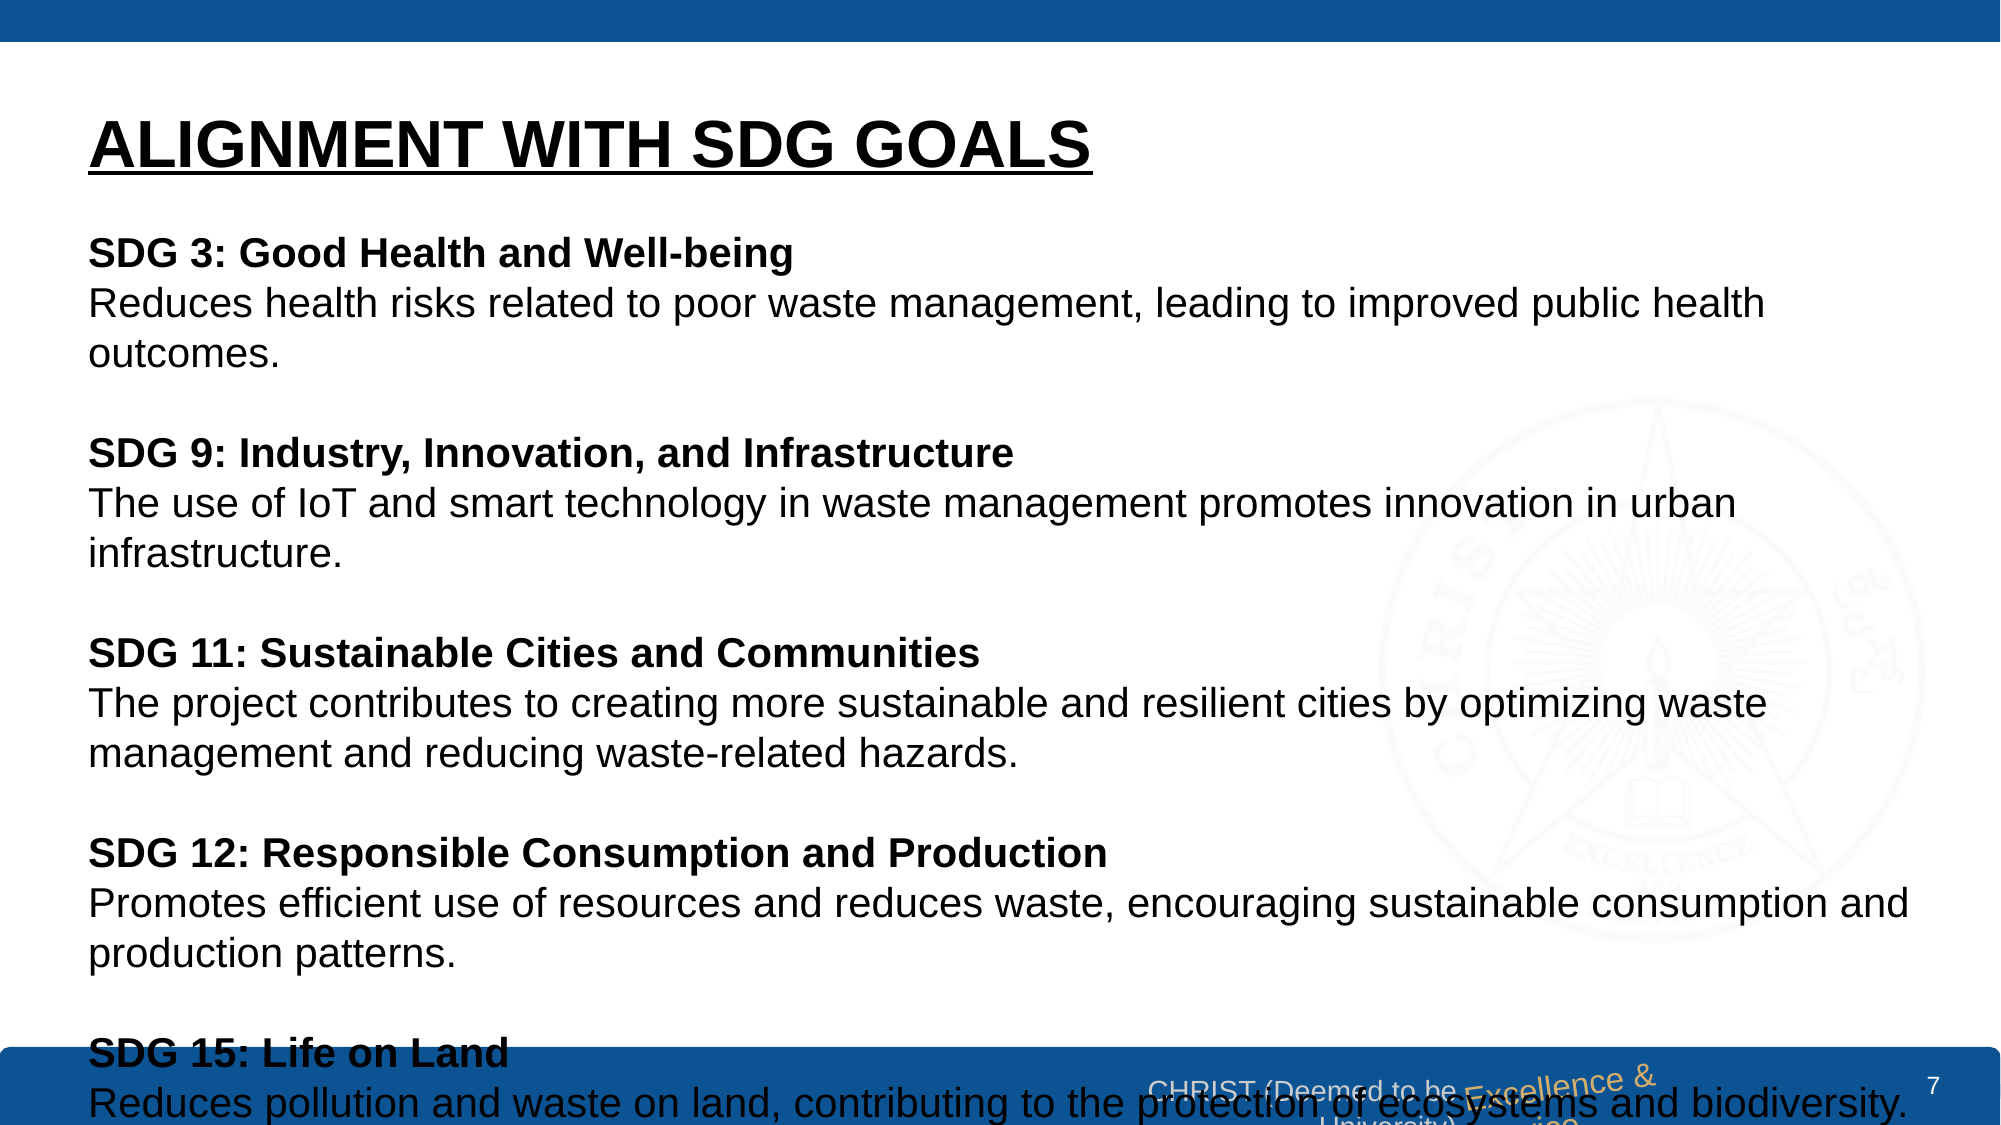

# ALIGNMENT WITH SDG GOALS
SDG 3: Good Health and Well-being
Reduces health risks related to poor waste management, leading to improved public health outcomes.

SDG 9: Industry, Innovation, and Infrastructure
The use of IoT and smart technology in waste management promotes innovation in urban infrastructure.

SDG 11: Sustainable Cities and Communities
The project contributes to creating more sustainable and resilient cities by optimizing waste management and reducing waste-related hazards.

SDG 12: Responsible Consumption and Production
Promotes efficient use of resources and reduces waste, encouraging sustainable consumption and production patterns.

SDG 15: Life on Land
Reduces pollution and waste on land, contributing to the protection of ecosystems and biodiversity.

7